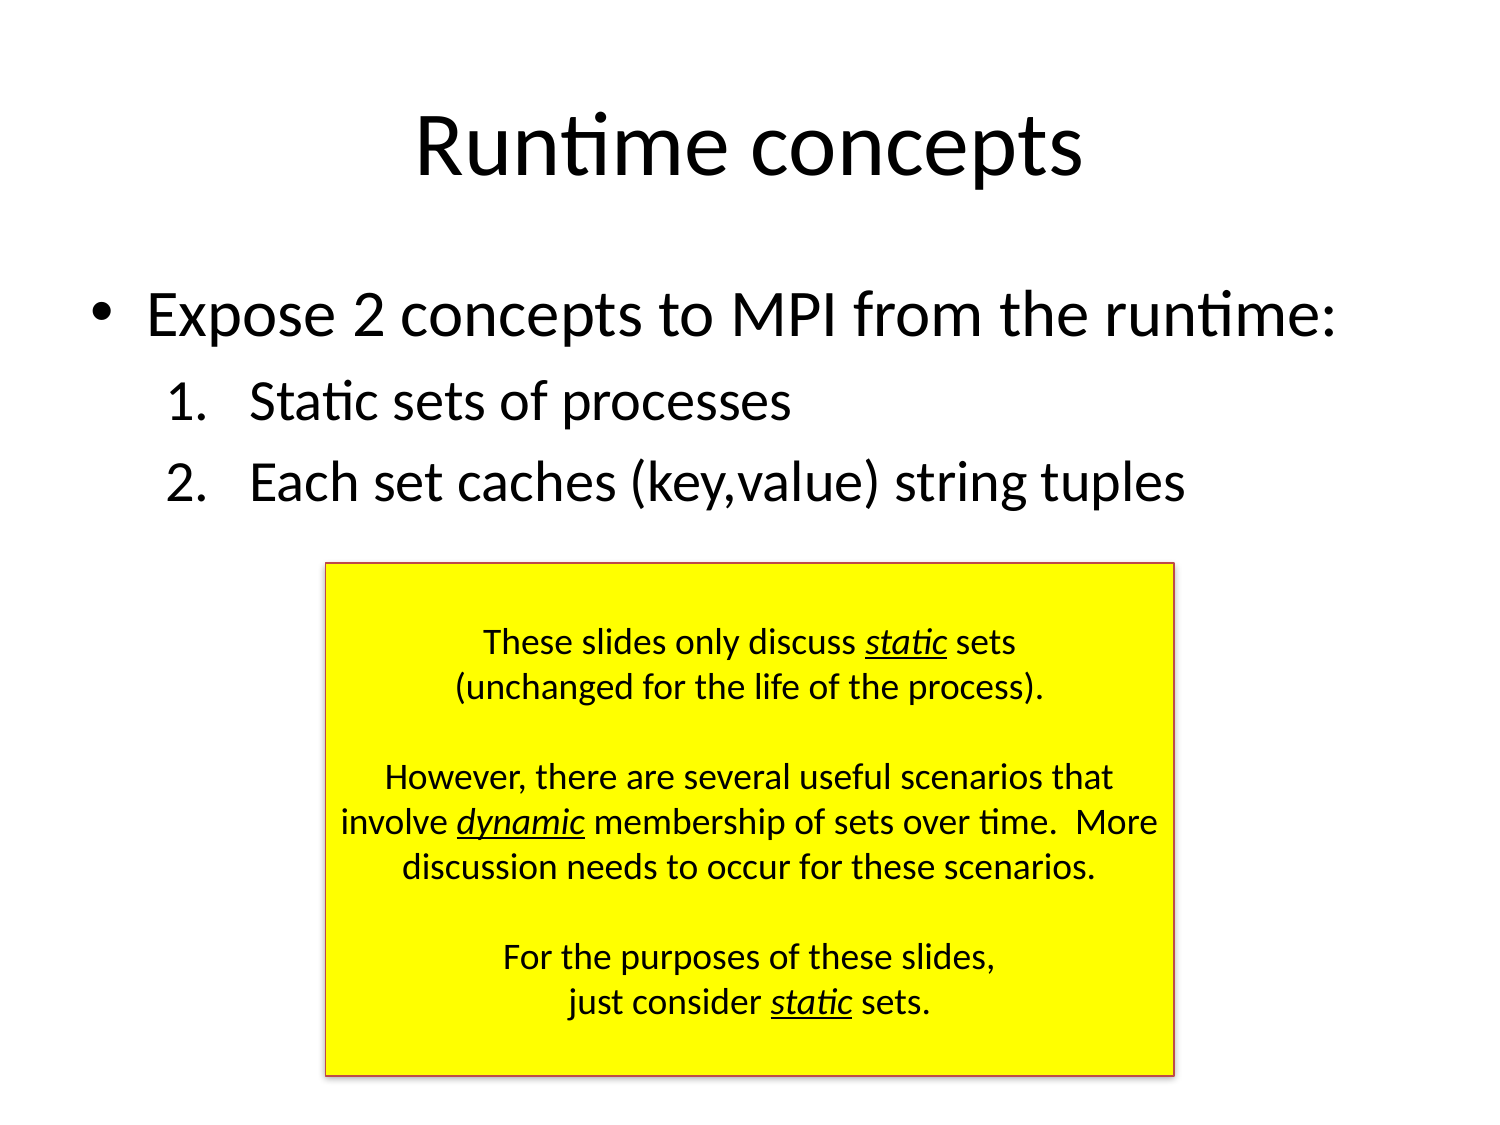

# Runtime concepts
Expose 2 concepts to MPI from the runtime:
Static sets of processes
Each set caches (key,value) string tuples
These slides only discuss static sets
(unchanged for the life of the process).

However, there are several useful scenarios that involve dynamic membership of sets over time.  More discussion needs to occur for these scenarios.

For the purposes of these slides,
just consider static sets.